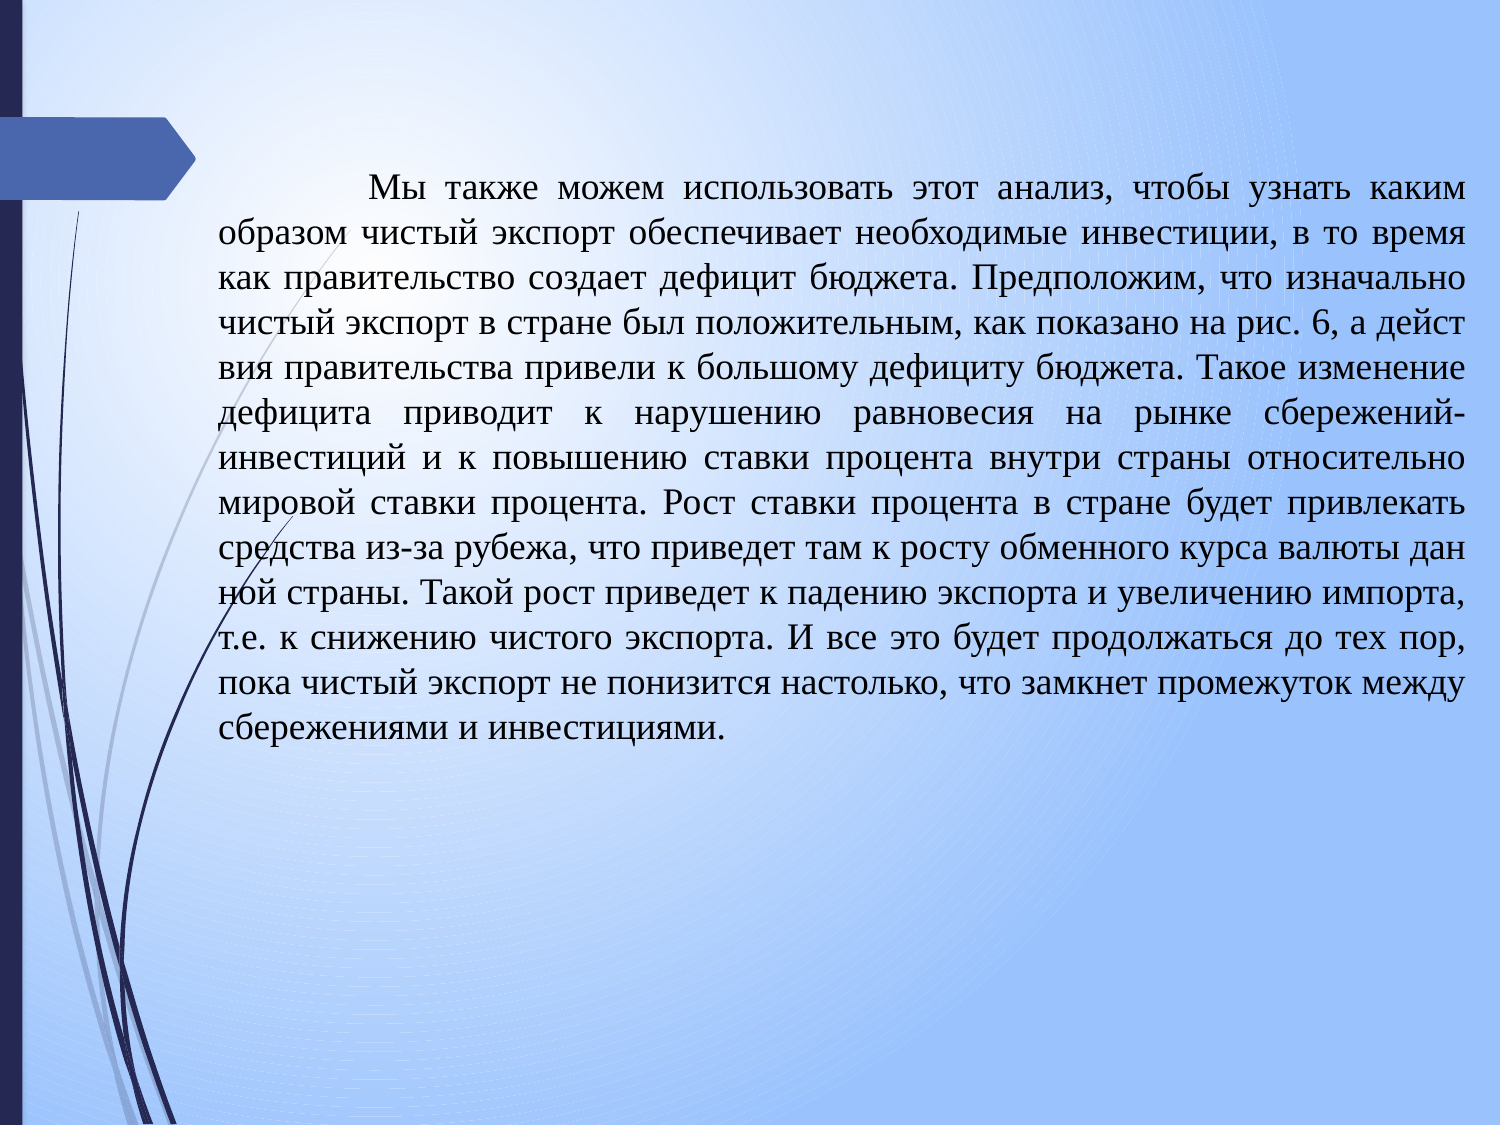

Мы также можем использовать этот анализ, чтобы узнать каким образом чистый экспорт обеспечивает необходимые инвестиции, в то время как правительство создает дефицит бюджета. Предположим, что изначально чистый экспорт в стране был положительным, как показано на рис. 6, а дейст­вия правительства привели к большому дефициту бюджета. Такое изменение дефицита приводит к нарушению равновесия на рынке сбережений-инвестиций и к повышению ставки процента внутри страны относительно мировой ставки процента. Рост ставки процента в стране будет привлекать средства из-за рубежа, что приведет там к росту обменного курса валюты дан­ной страны. Такой рост приведет к падению экспорта и увеличению импорта, т.е. к снижению чистого экспорта. И все это будет продолжаться до тех пор, пока чистый экспорт не понизится настолько, что замкнет промежуток между сбережениями и инвестициями.